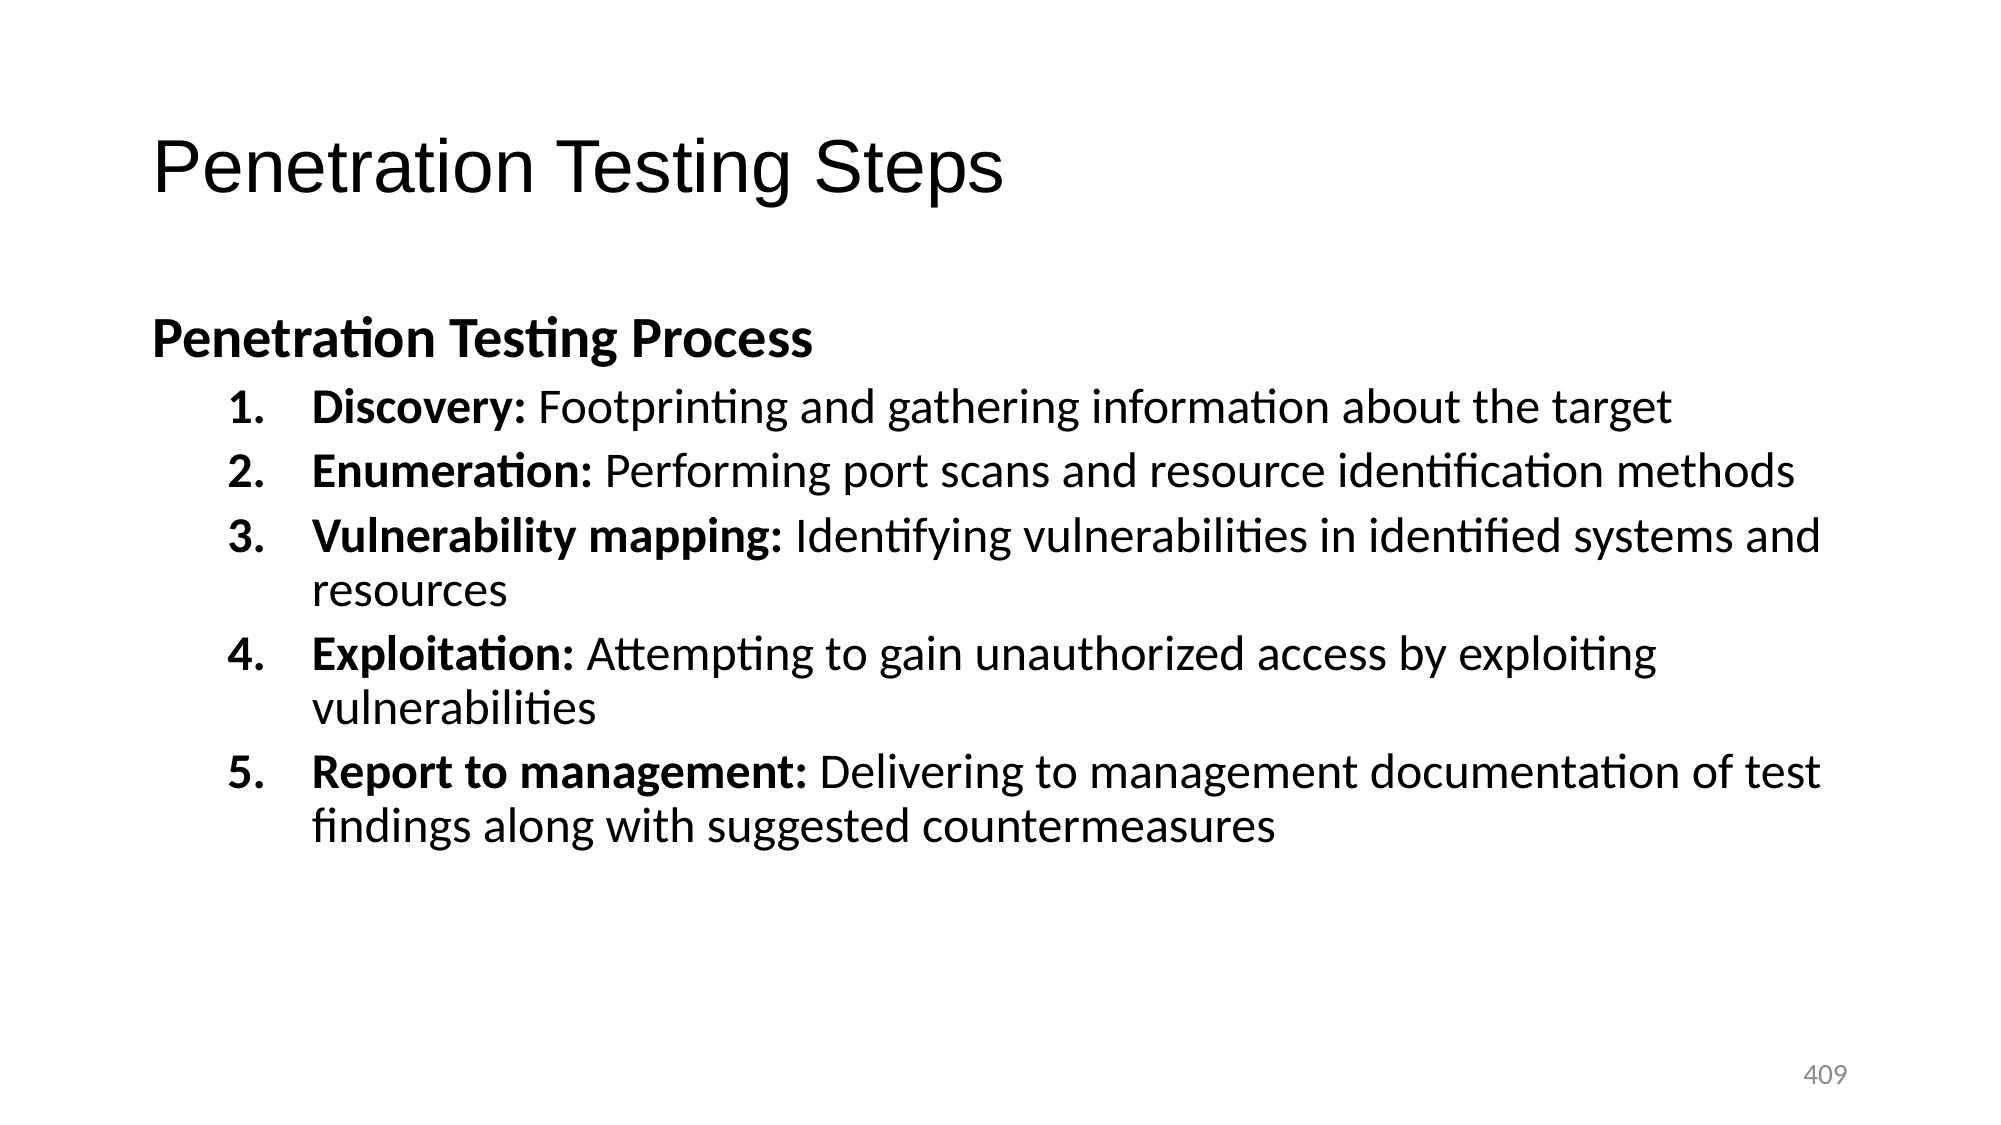

# Penetration Testing Steps
Penetration Testing Process
Discovery: Footprinting and gathering information about the target
Enumeration: Performing port scans and resource identification methods
Vulnerability mapping: Identifying vulnerabilities in identified systems and resources
Exploitation: Attempting to gain unauthorized access by exploiting vulnerabilities
Report to management: Delivering to management documentation of test findings along with suggested countermeasures

409